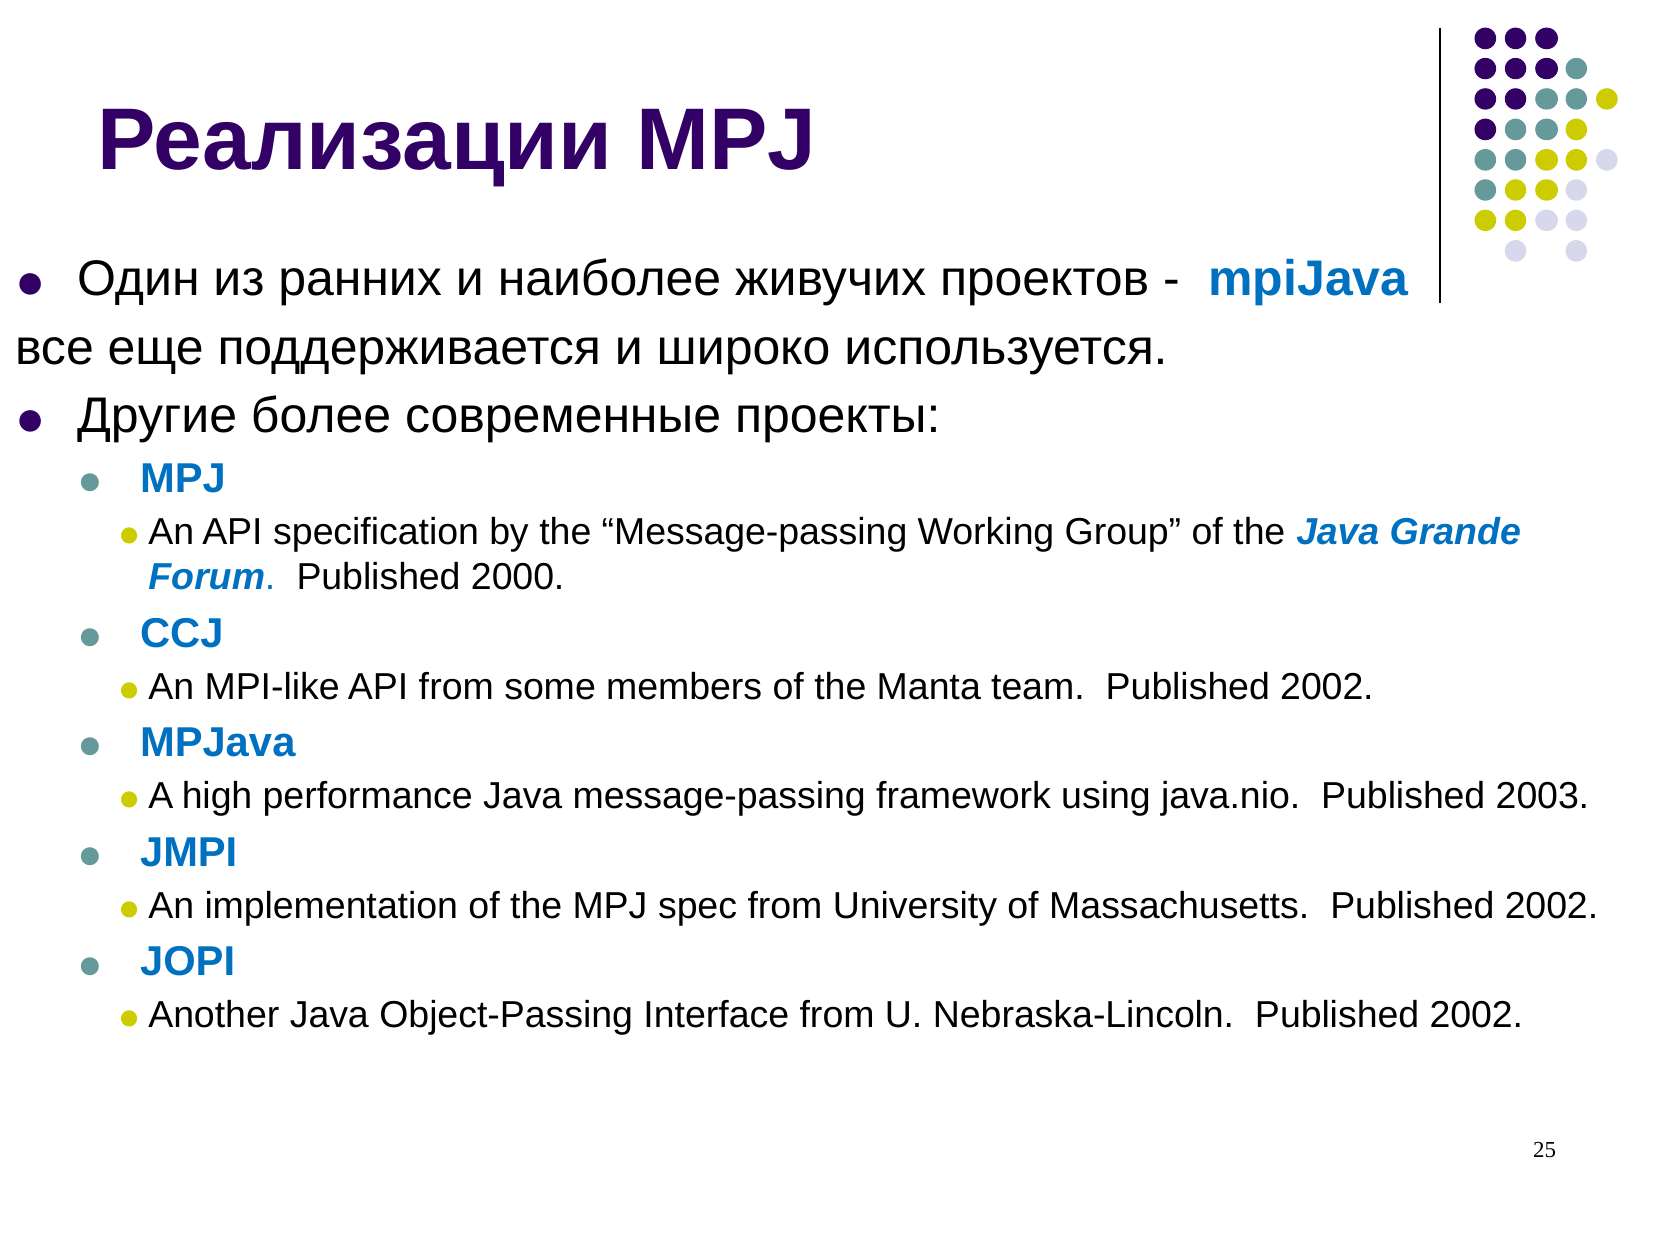

# Реализации MPJ
Один из ранних и наиболее живучих проектов -  mpiJava
все еще поддерживается и широко используется.
Другие более современные проекты:
MPJ
An API specification by the “Message-passing Working Group” of the Java Grande Forum.  Published 2000.
CCJ
An MPI-like API from some members of the Manta team.  Published 2002.
MPJava
A high performance Java message-passing framework using java.nio.  Published 2003.
JMPI
An implementation of the MPJ spec from University of Massachusetts.  Published 2002.
JOPI
Another Java Object-Passing Interface from U. Nebraska-Lincoln.  Published 2002.
25